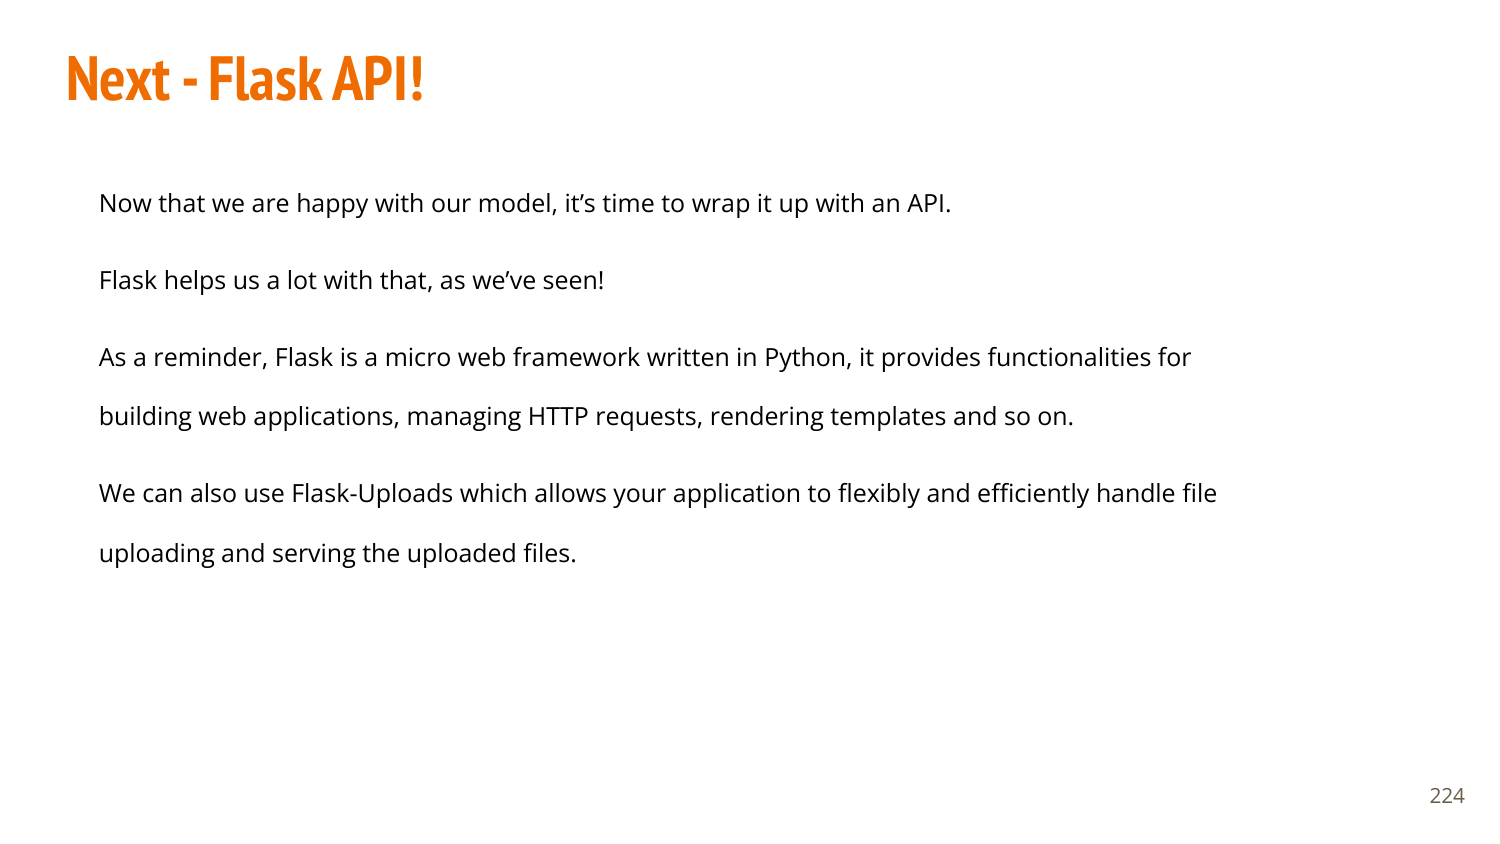

# Next - Flask API!
Now that we are happy with our model, it’s time to wrap it up with an API.
Flask helps us a lot with that, as we’ve seen!
As a reminder, Flask is a micro web framework written in Python, it provides functionalities for building web applications, managing HTTP requests, rendering templates and so on.
We can also use Flask-Uploads which allows your application to flexibly and efficiently handle file uploading and serving the uploaded files.

224